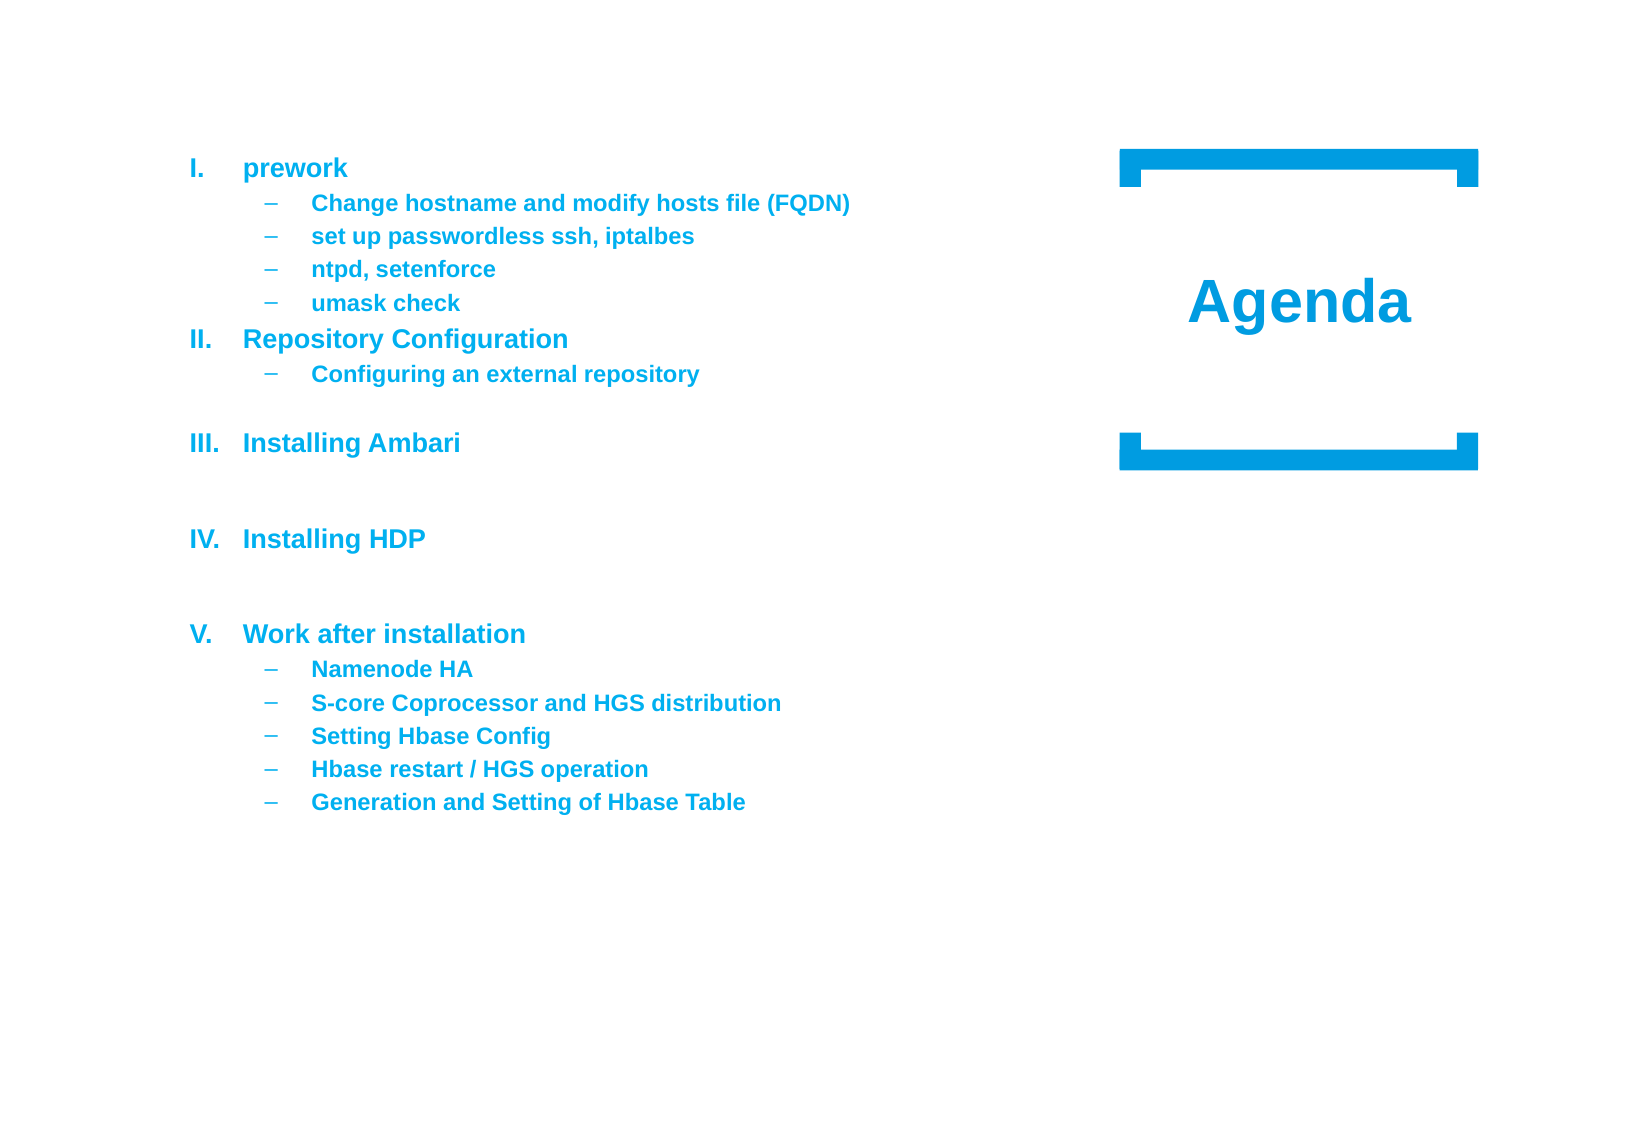

prework
Change hostname and modify hosts file (FQDN)
set up passwordless ssh, iptalbes
ntpd, setenforce
umask check
Repository Configuration
Configuring an external repository

Installing Ambari

Installing HDP

Work after installation
Namenode HA
S-core Coprocessor and HGS distribution
Setting Hbase Config
Hbase restart / HGS operation
Generation and Setting of Hbase Table